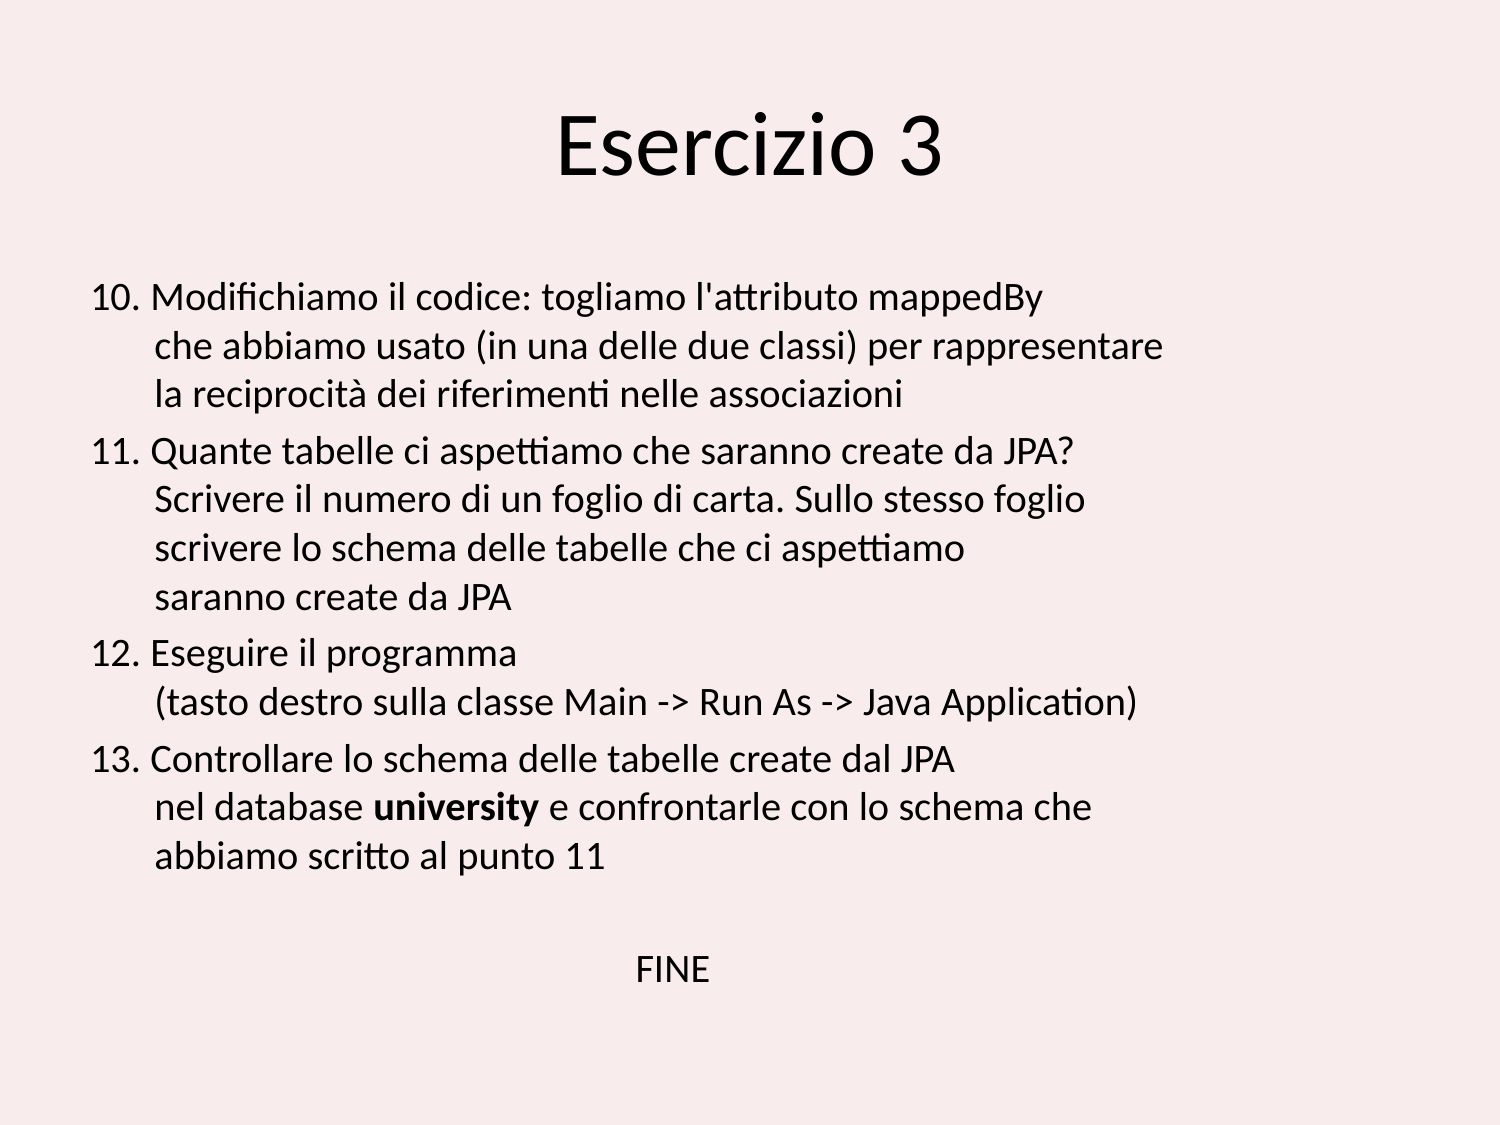

# Esercizio 3
10. Modifichiamo il codice: togliamo l'attributo mappedBy
       che abbiamo usato (in una delle due classi) per rappresentare
       la reciprocità dei riferimenti nelle associazioni
11. Quante tabelle ci aspettiamo che saranno create da JPA?
       Scrivere il numero di un foglio di carta. Sullo stesso foglio
       scrivere lo schema delle tabelle che ci aspettiamo
       saranno create da JPA
12. Eseguire il programma
       (tasto destro sulla classe Main -> Run As -> Java Application)
13. Controllare lo schema delle tabelle create dal JPA
       nel database university e confrontarle con lo schema che
       abbiamo scritto al punto 11

                                                           FINE